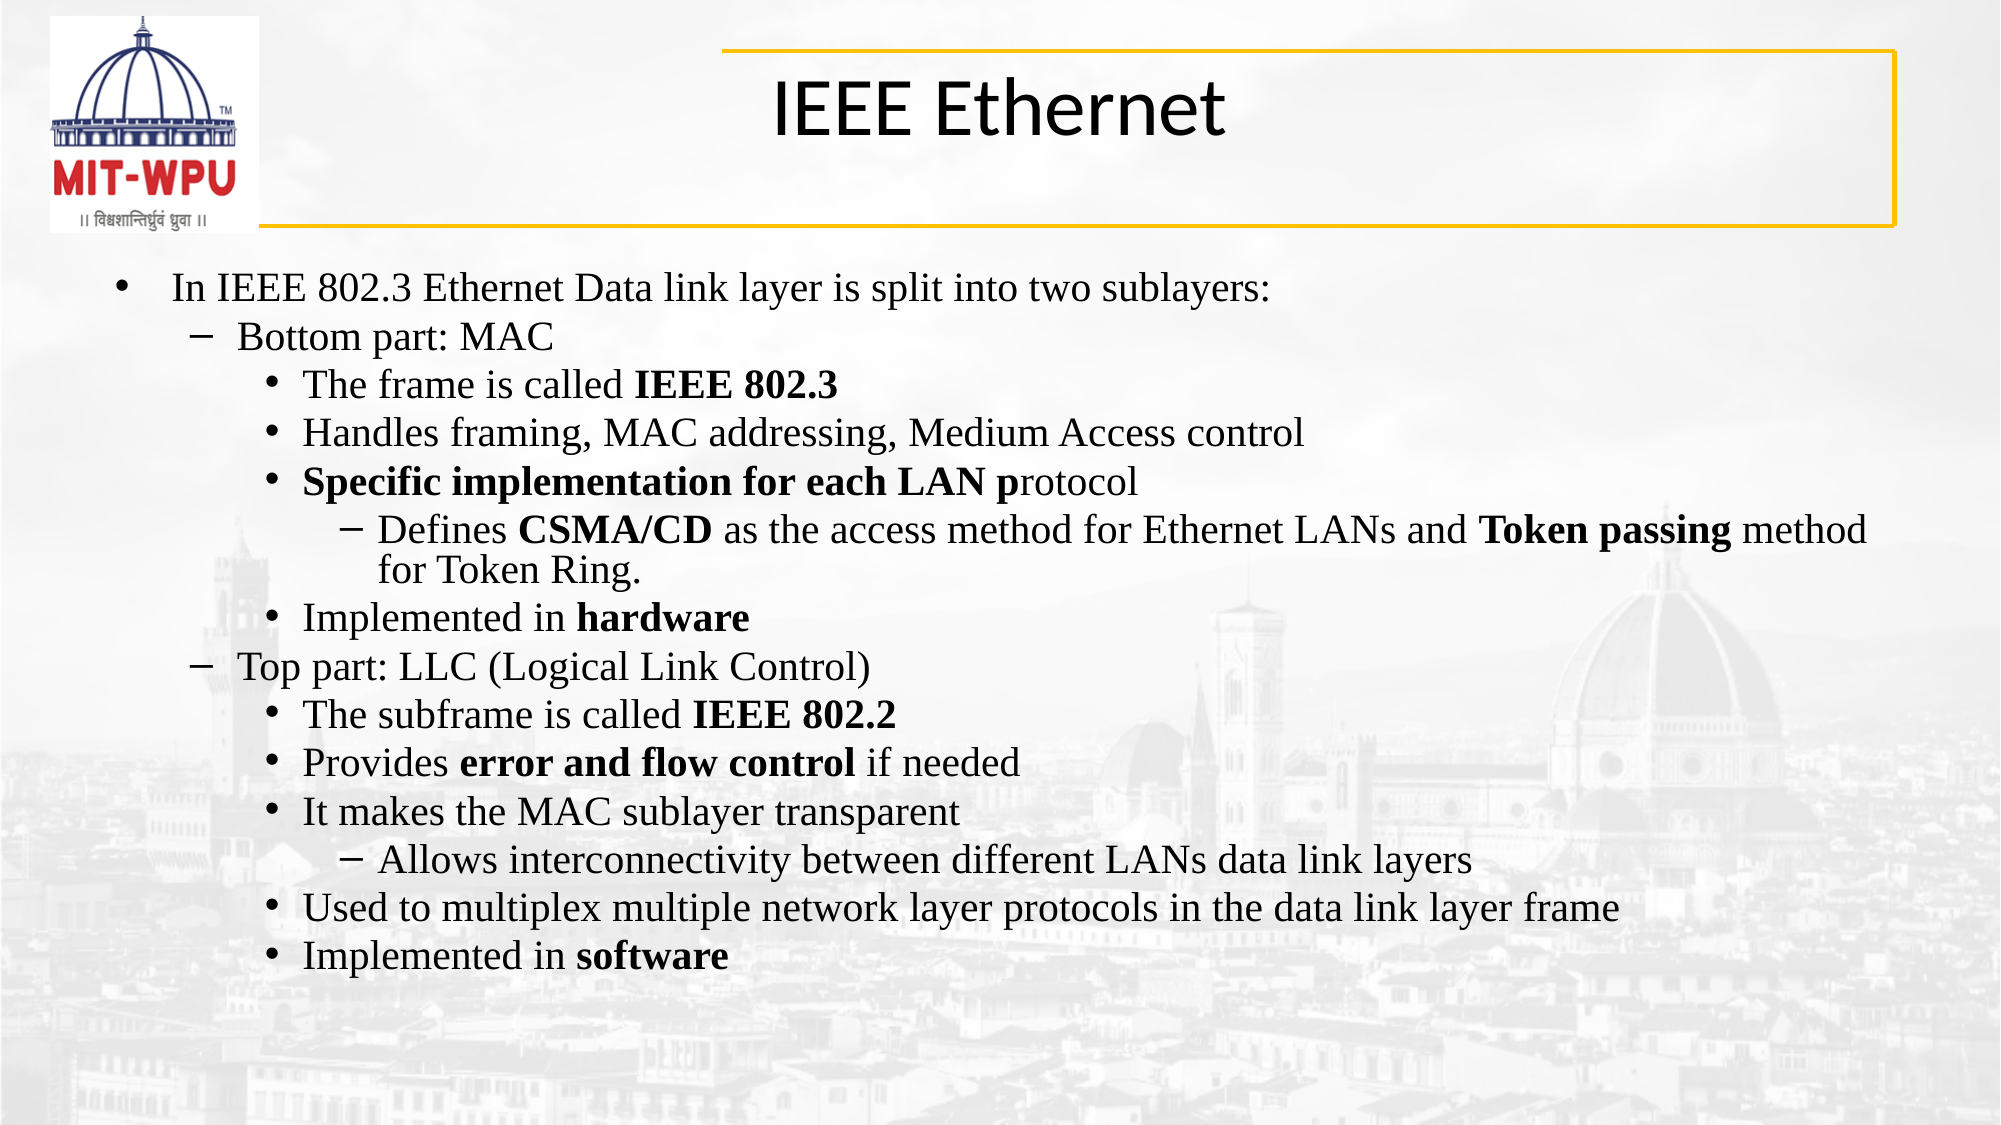

# IEEE Ethernet
In IEEE 802.3 Ethernet Data link layer is split into two sublayers:
Bottom part: MAC
The frame is called IEEE 802.3
Handles framing, MAC addressing, Medium Access control
Specific implementation for each LAN protocol
Defines CSMA/CD as the access method for Ethernet LANs and Token passing method for Token Ring.
Implemented in hardware
Top part: LLC (Logical Link Control)
The subframe is called IEEE 802.2
Provides error and flow control if needed
It makes the MAC sublayer transparent
Allows interconnectivity between different LANs data link layers
Used to multiplex multiple network layer protocols in the data link layer frame
Implemented in software